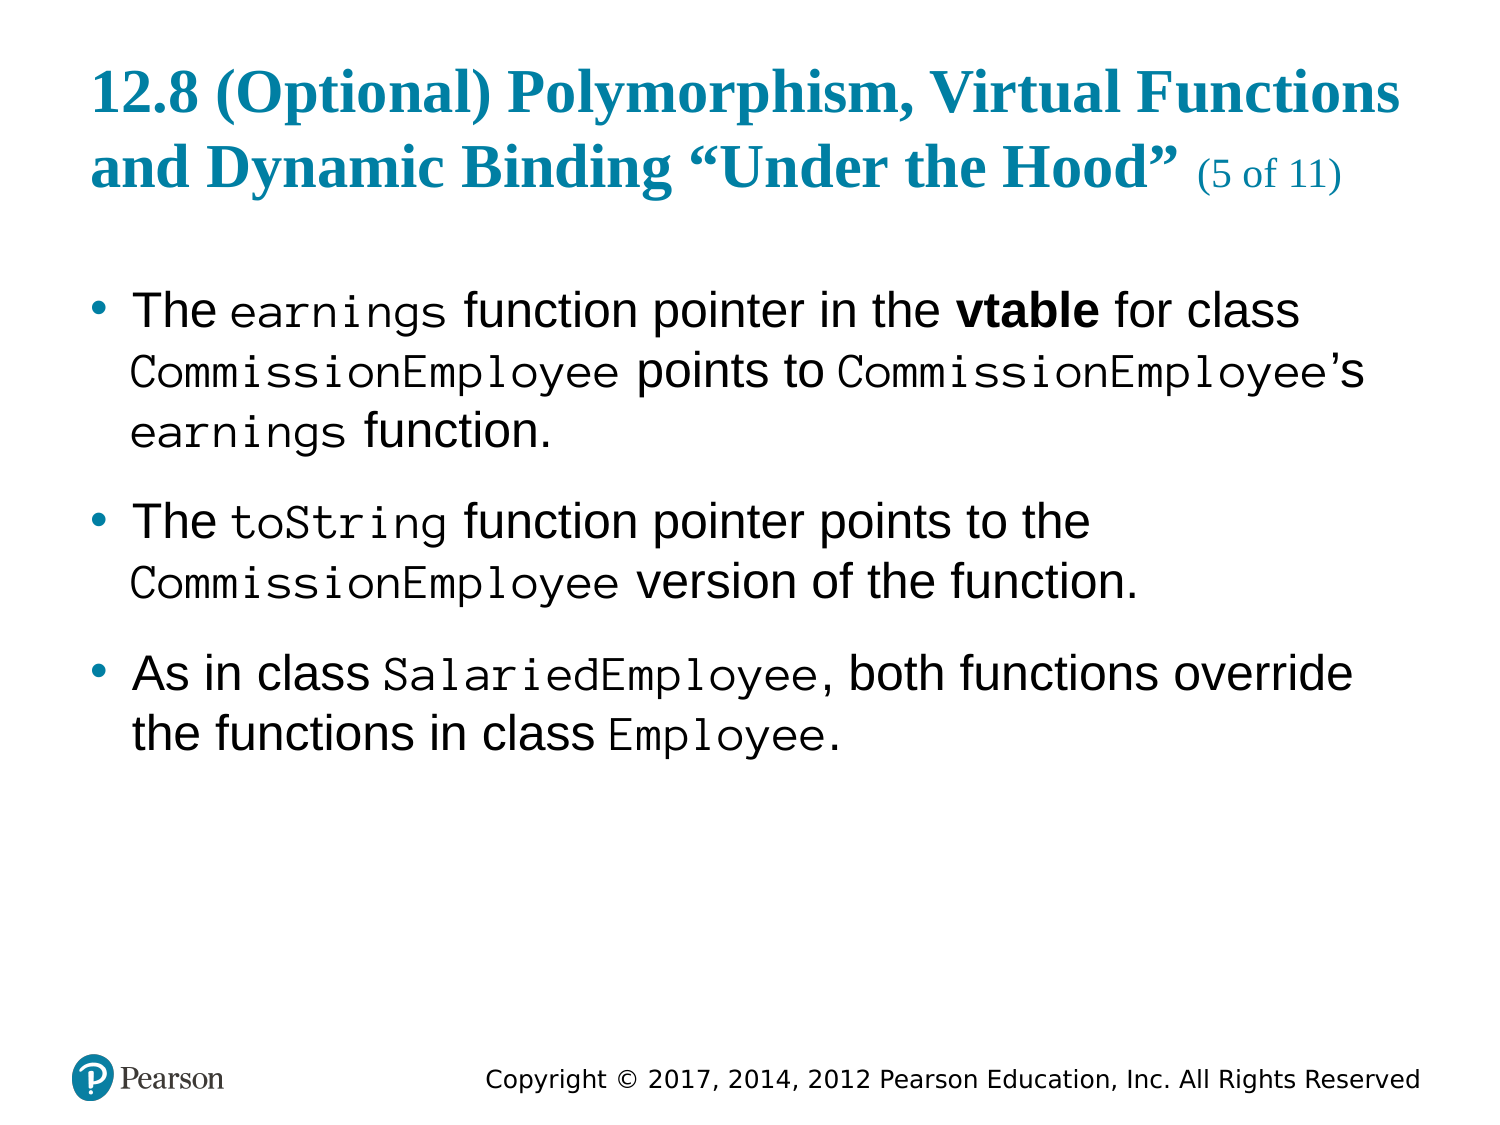

# 12.8 (Optional) Polymorphism, Virtual Functions and Dynamic Binding “Under the Hood” (5 of 11)
The earnings function pointer in the vtable for class CommissionEmployee points to CommissionEmployee’s earnings function.
The toString function pointer points to the CommissionEmployee version of the function.
As in class SalariedEmployee, both functions override the functions in class Employee.